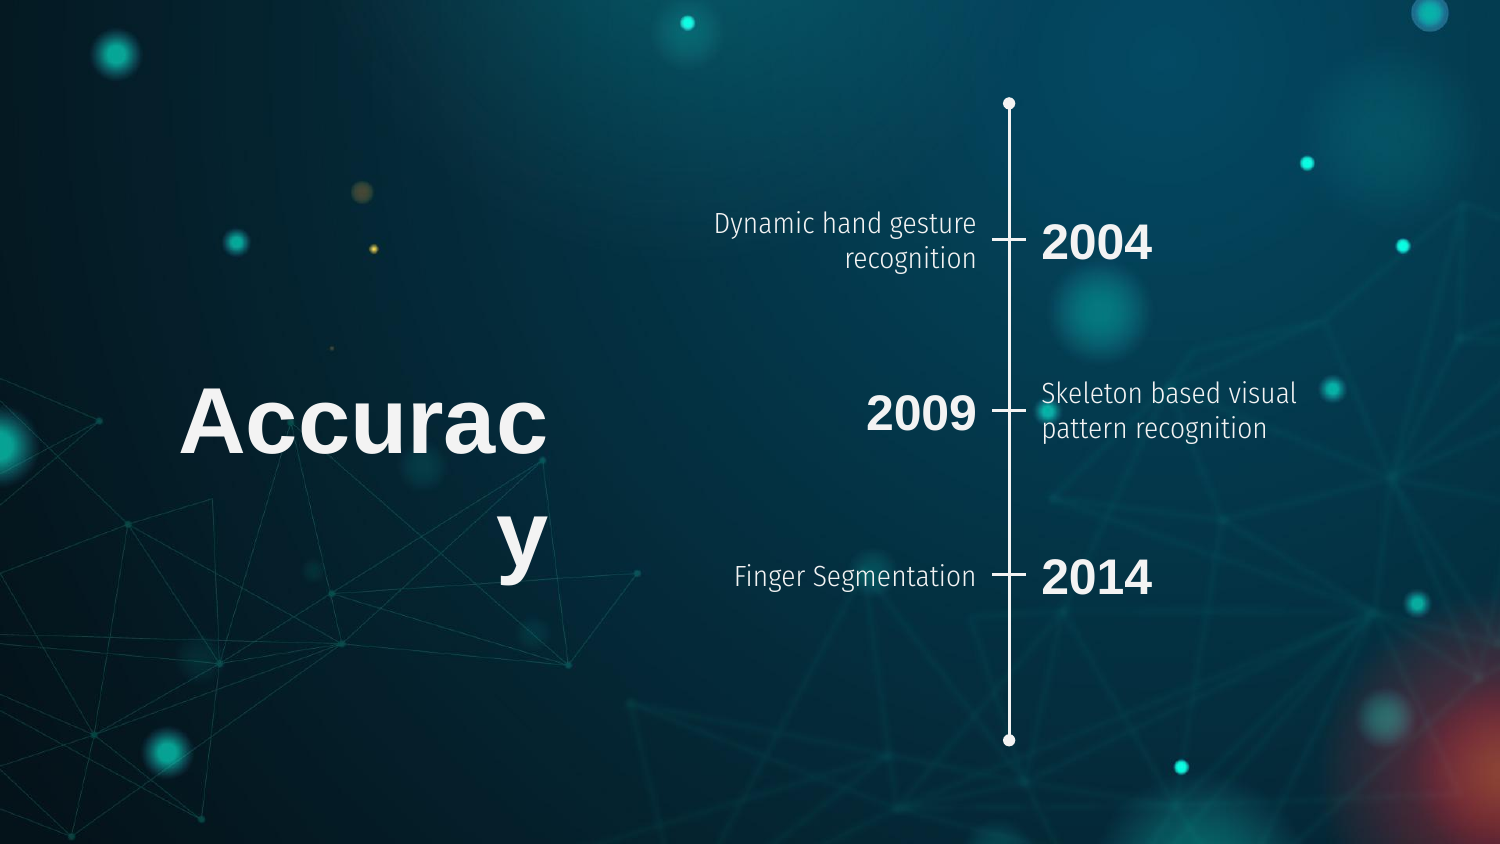

Dynamic hand gesture recognition
2004
# Accuracy
2009
Skeleton based visual pattern recognition
Finger Segmentation
2014